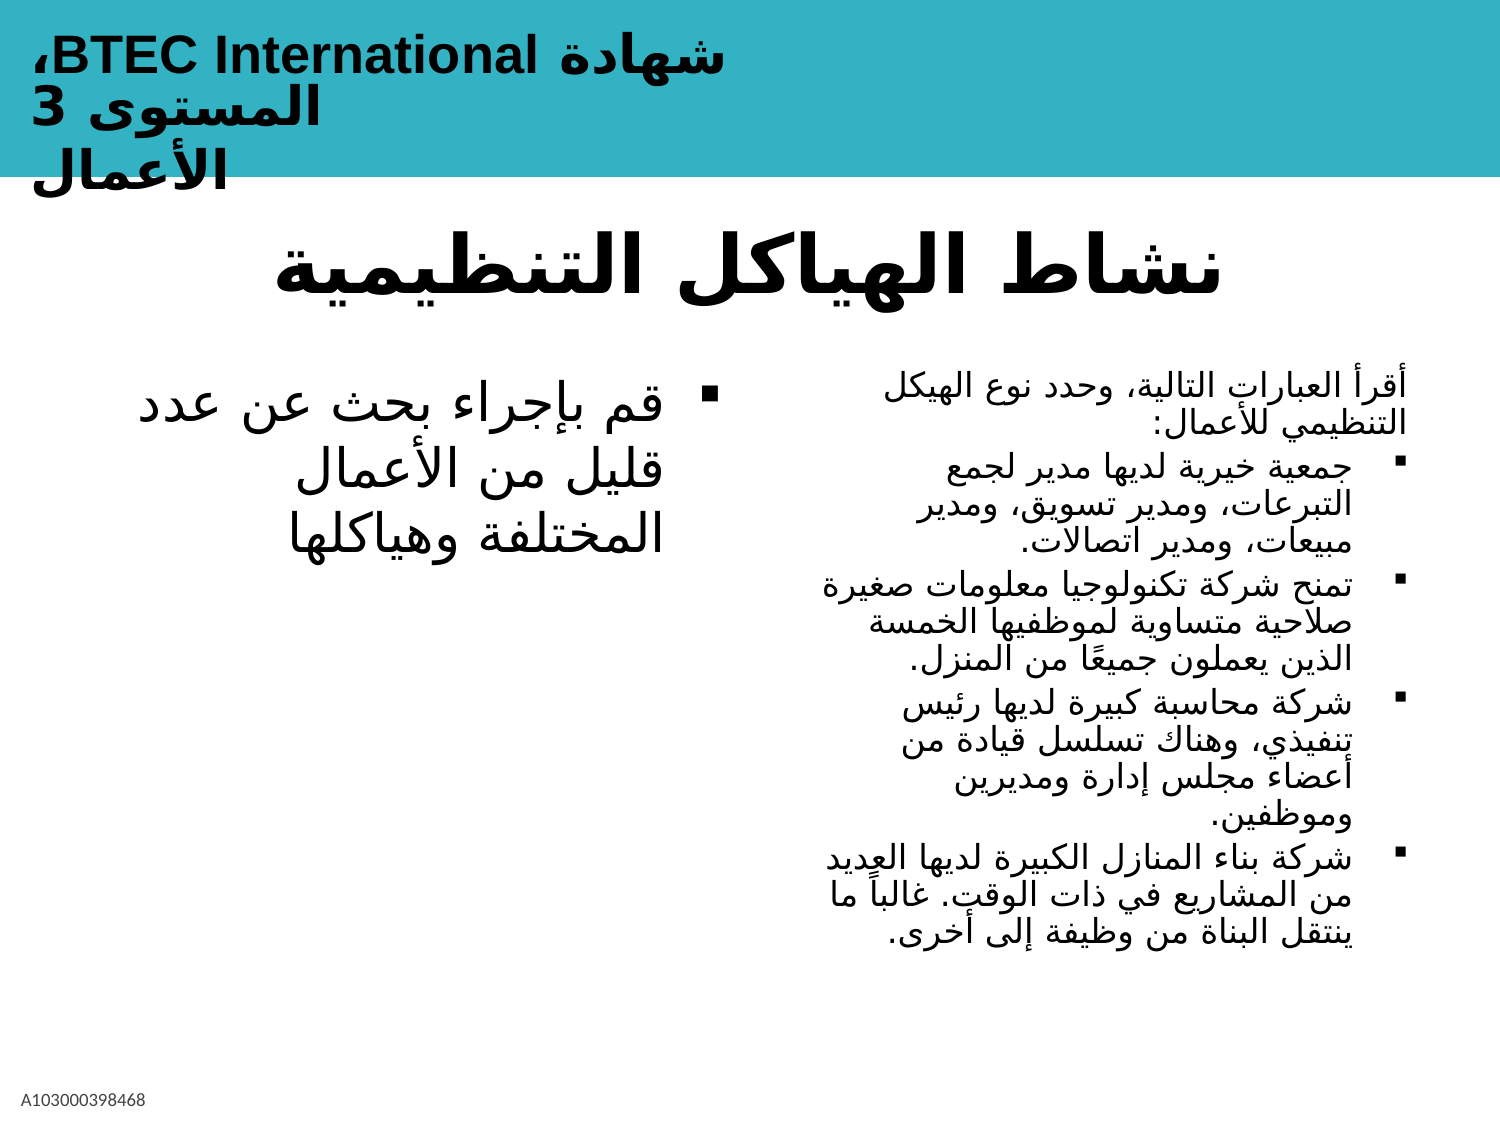

# نشاط الهياكل التنظيمية
قم بإجراء بحث عن عدد قليل من الأعمال المختلفة وهياكلها
أقرأ العبارات التالية، وحدد نوع الهيكل التنظيمي للأعمال:
جمعية خيرية لديها مدير لجمع التبرعات، ومدير تسويق، ومدير مبيعات، ومدير اتصالات.
تمنح شركة تكنولوجيا معلومات صغيرة صلاحية متساوية لموظفيها الخمسة الذين يعملون جميعًا من المنزل.
شركة محاسبة كبيرة لديها رئيس تنفيذي، وهناك تسلسل قيادة من أعضاء مجلس إدارة ومديرين وموظفين.
شركة بناء المنازل الكبيرة لديها العديد من المشاريع في ذات الوقت. غالباً ما ينتقل البناة من وظيفة إلى أخرى.
A103000398468